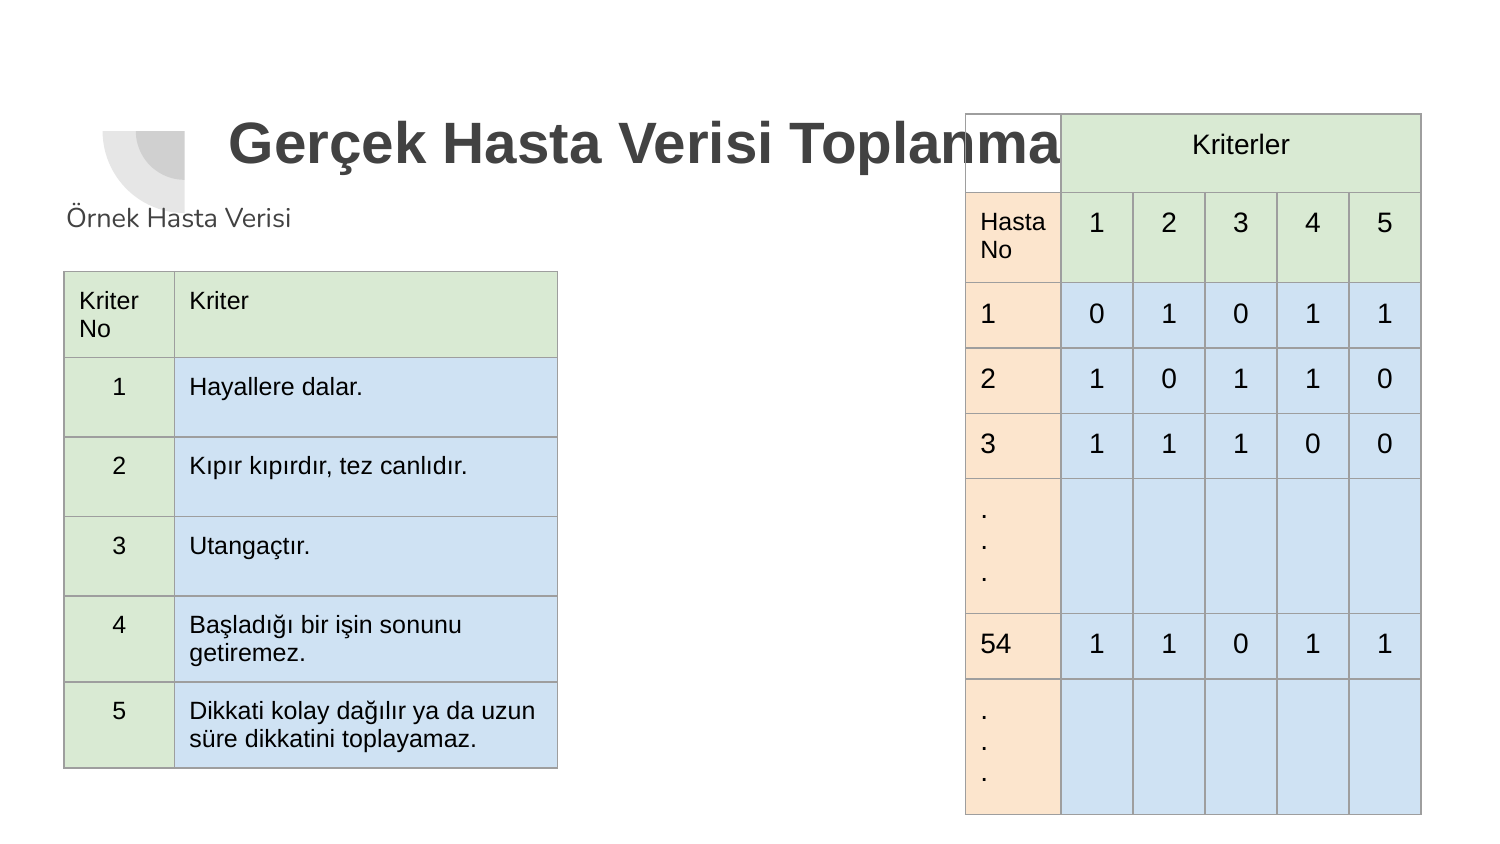

# Gerçek Hasta Verisi Toplanması

|  | Kriterler |  |  |  |  |
| --- | --- | --- | --- | --- | --- |
| Hasta No | 1 | 2 | 3 | 4 | 5 |
| 1 | 0 | 1 | 0 | 1 | 1 |
| 2 | 1 | 0 | 1 | 1 | 0 |
| 3 | 1 | 1 | 1 | 0 | 0 |
| . . . |  |  |  |  |  |
| 54 | 1 | 1 | 0 | 1 | 1 |
| . . . |  |  |  |  |  |
Örnek Hasta Verisi
| Kriter No | Kriter |
| --- | --- |
| 1 | Hayallere dalar. |
| 2 | Kıpır kıpırdır, tez canlıdır. |
| 3 | Utangaçtır. |
| 4 | Başladığı bir işin sonunu getiremez. |
| 5 | Dikkati kolay dağılır ya da uzun süre dikkatini toplayamaz. |